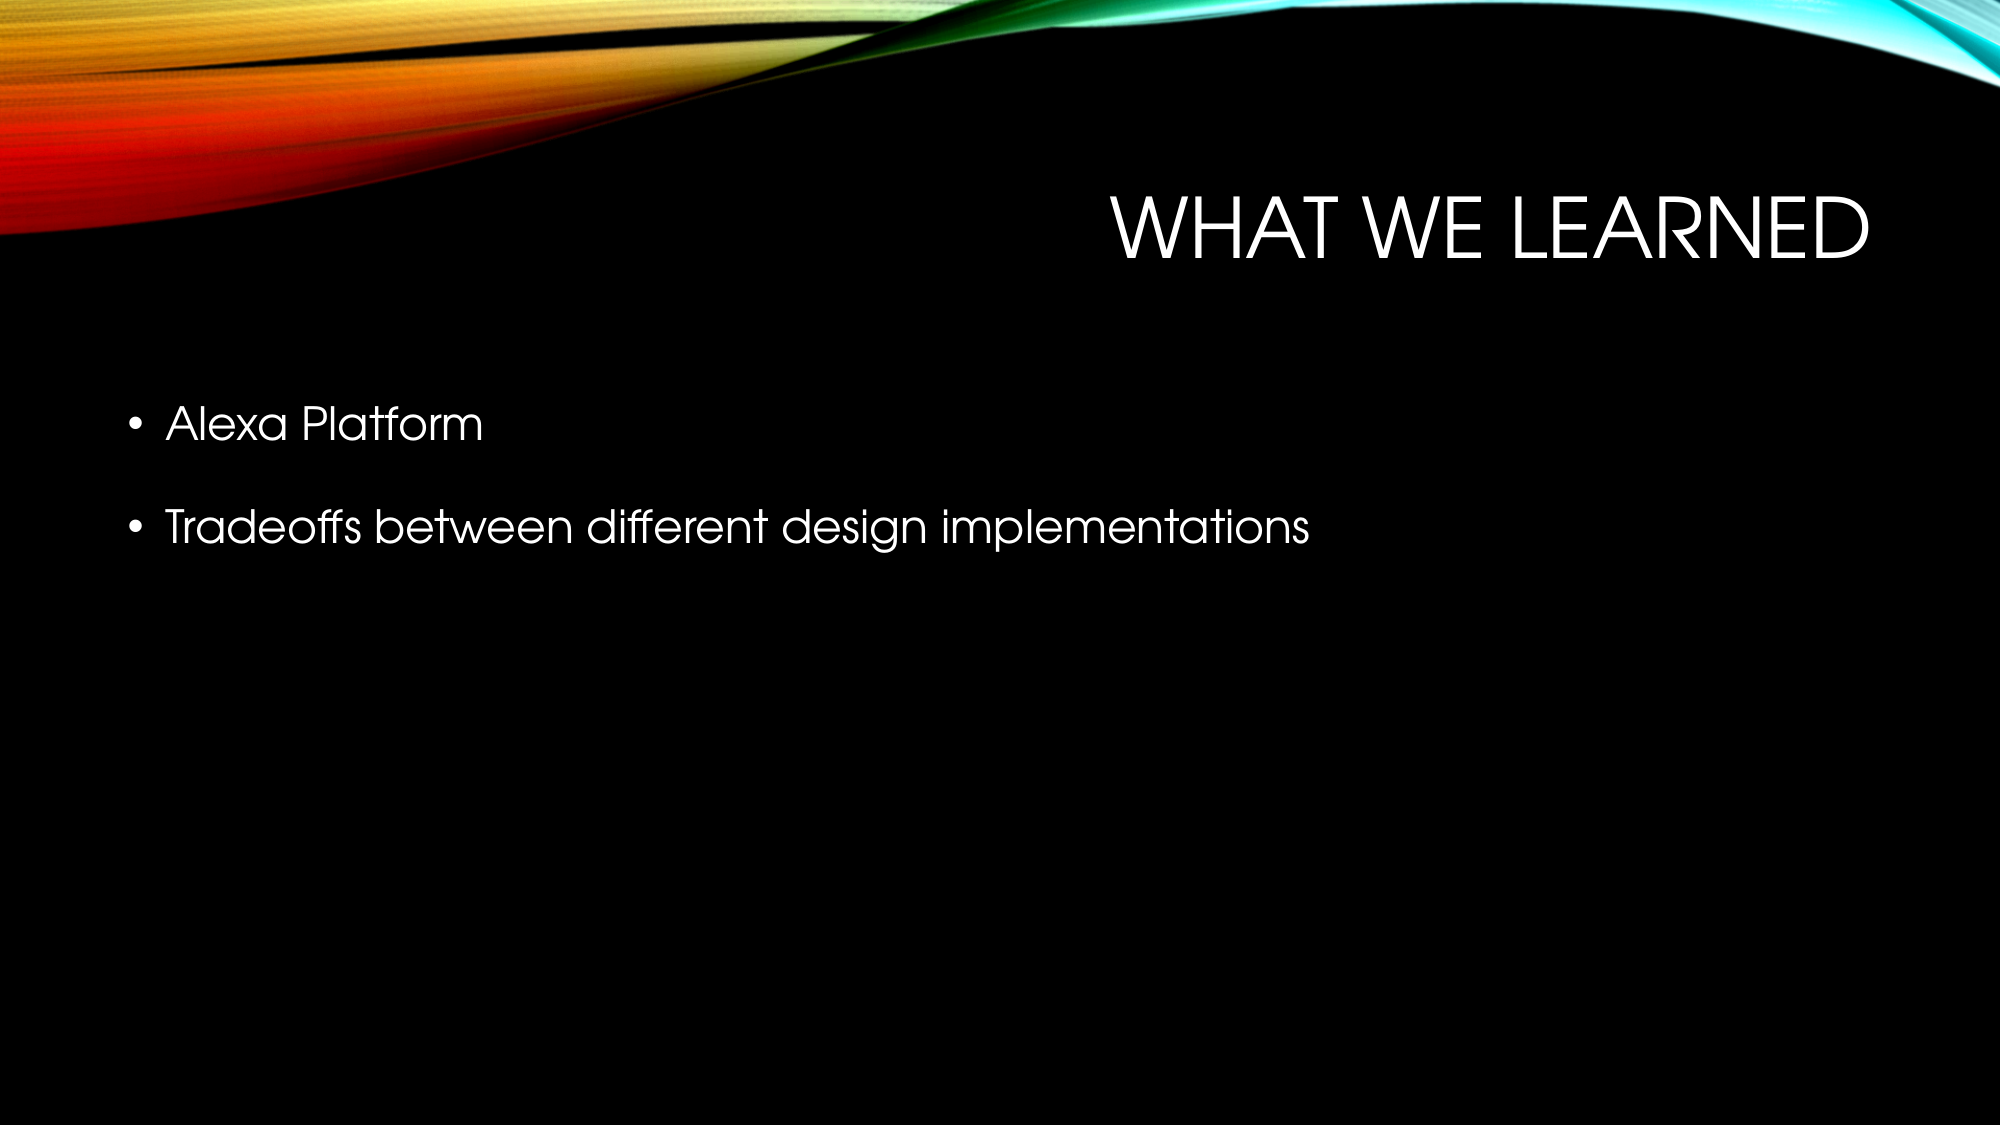

# What we Learned
Alexa Platform
Tradeoffs between different design implementations